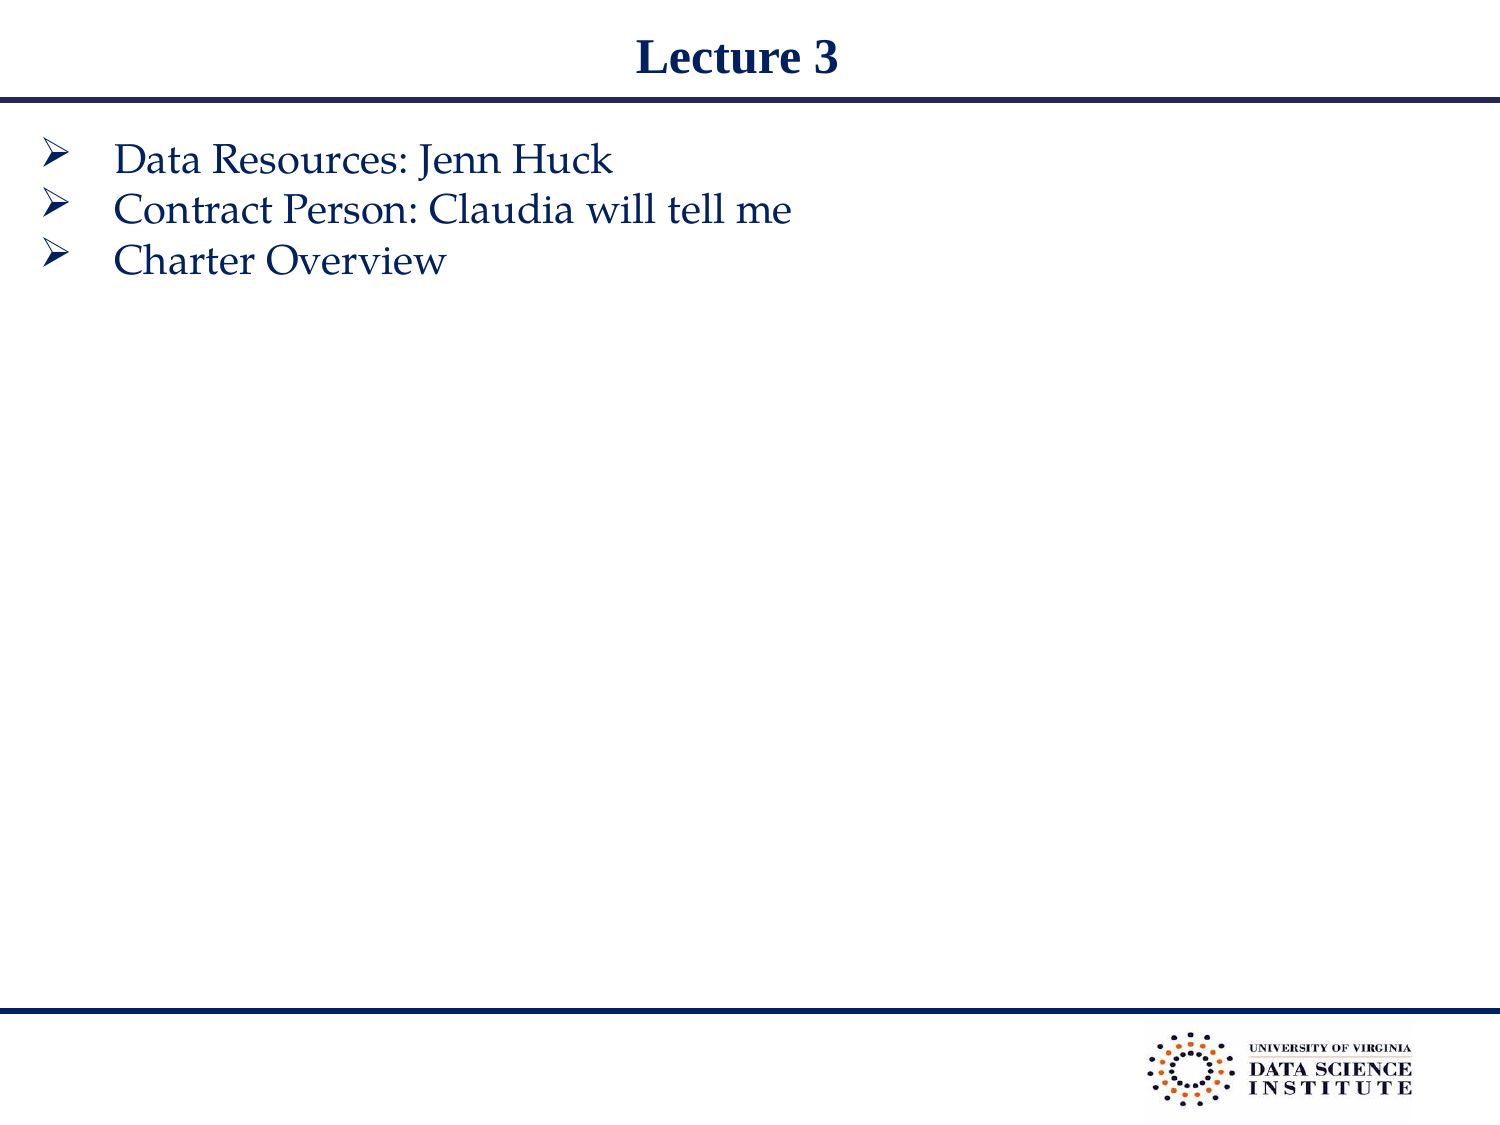

# Lecture 3
Data Resources: Jenn Huck
Contract Person: Claudia will tell me
Charter Overview